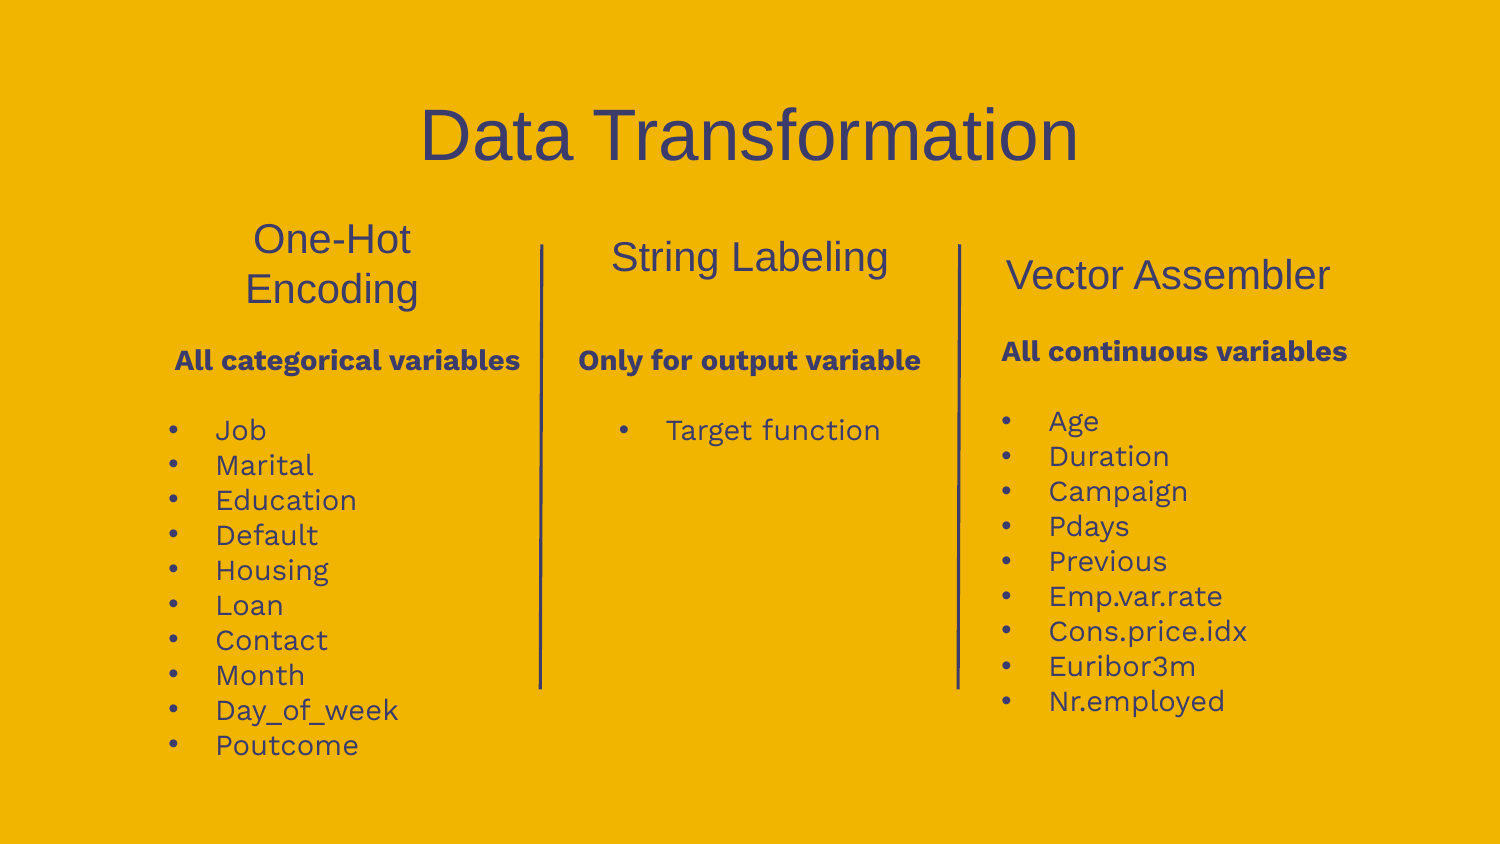

Data Transformation
String Labeling
Vector Assembler
One-Hot Encoding
All continuous variables

Age
Duration
Campaign
Pdays
Previous
Emp.var.rate
Cons.price.idx
Euribor3m
Nr.employed
All categorical variables

Job
Marital
Education
Default
Housing
Loan
Contact
Month
Day_of_week
Poutcome

Only for output variable

Target function